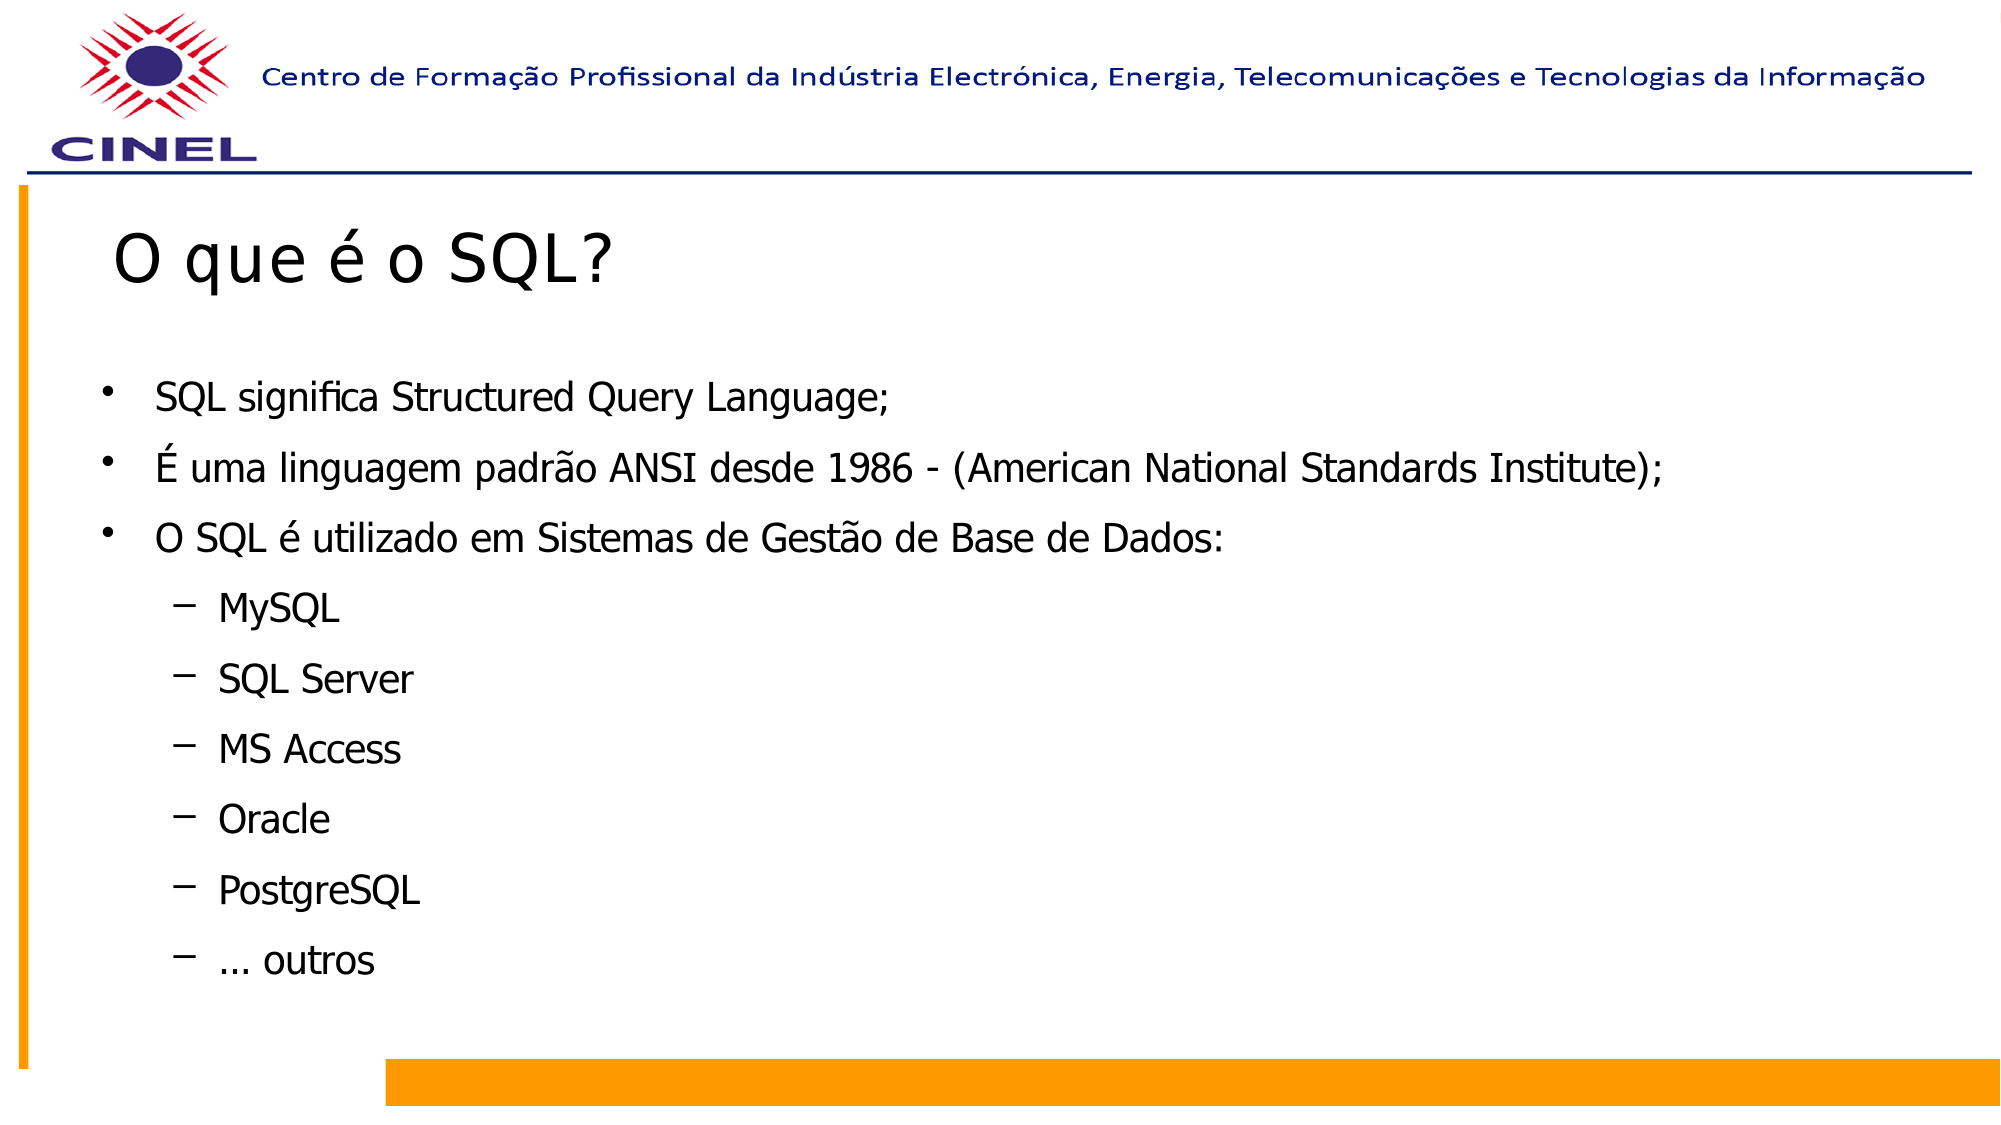

# O que é o SQL?
SQL significa Structured Query Language;
É uma linguagem padrão ANSI desde 1986 - (American National Standards Institute);
O SQL é utilizado em Sistemas de Gestão de Base de Dados:
MySQL
SQL Server
MS Access
Oracle
PostgreSQL
… outros